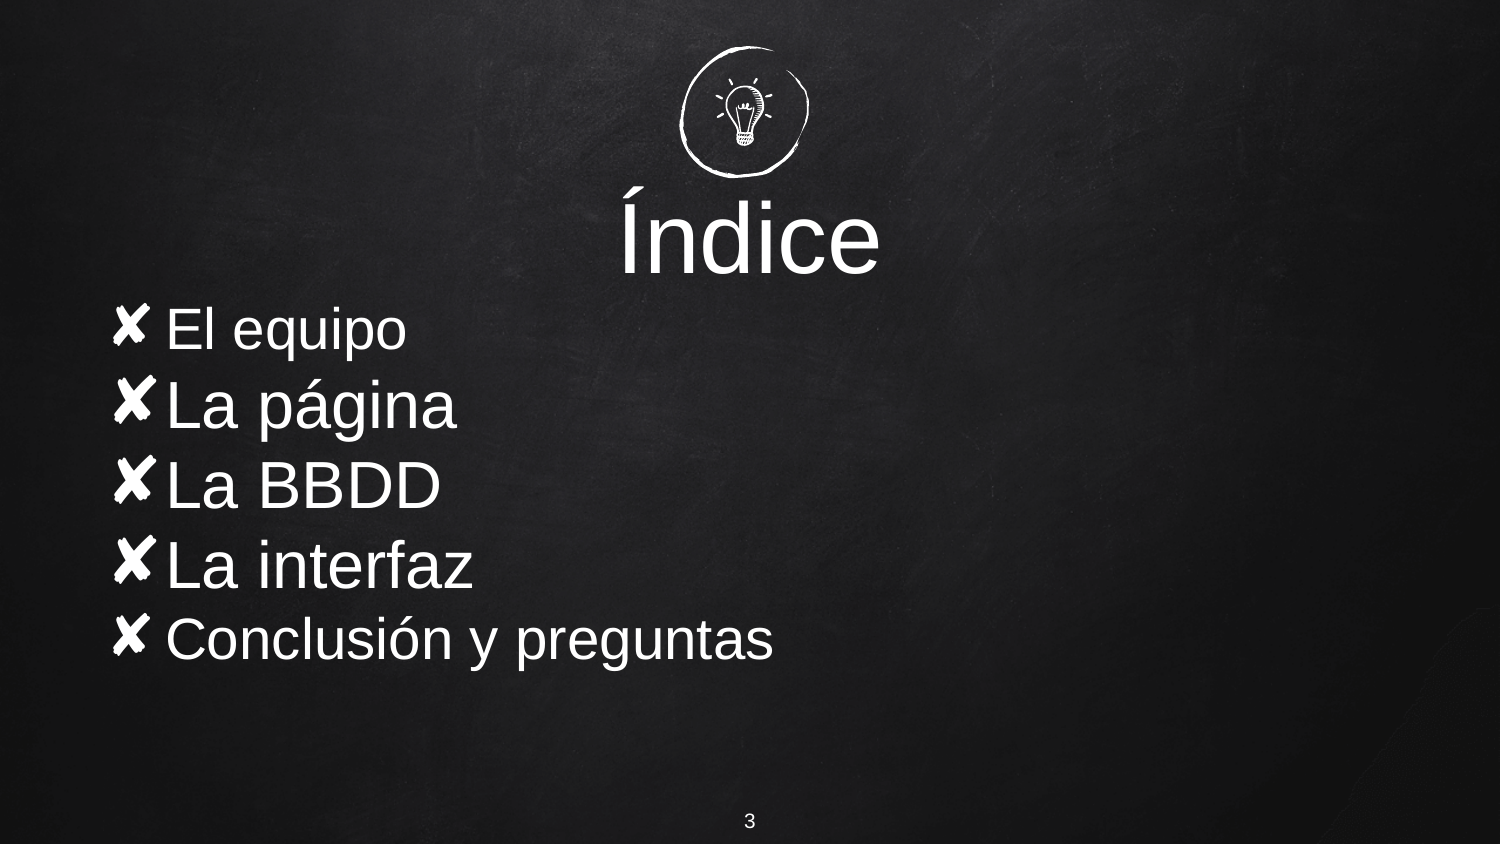

# Índice
El equipo
La página
La BBDD
La interfaz
Conclusión y preguntas

3